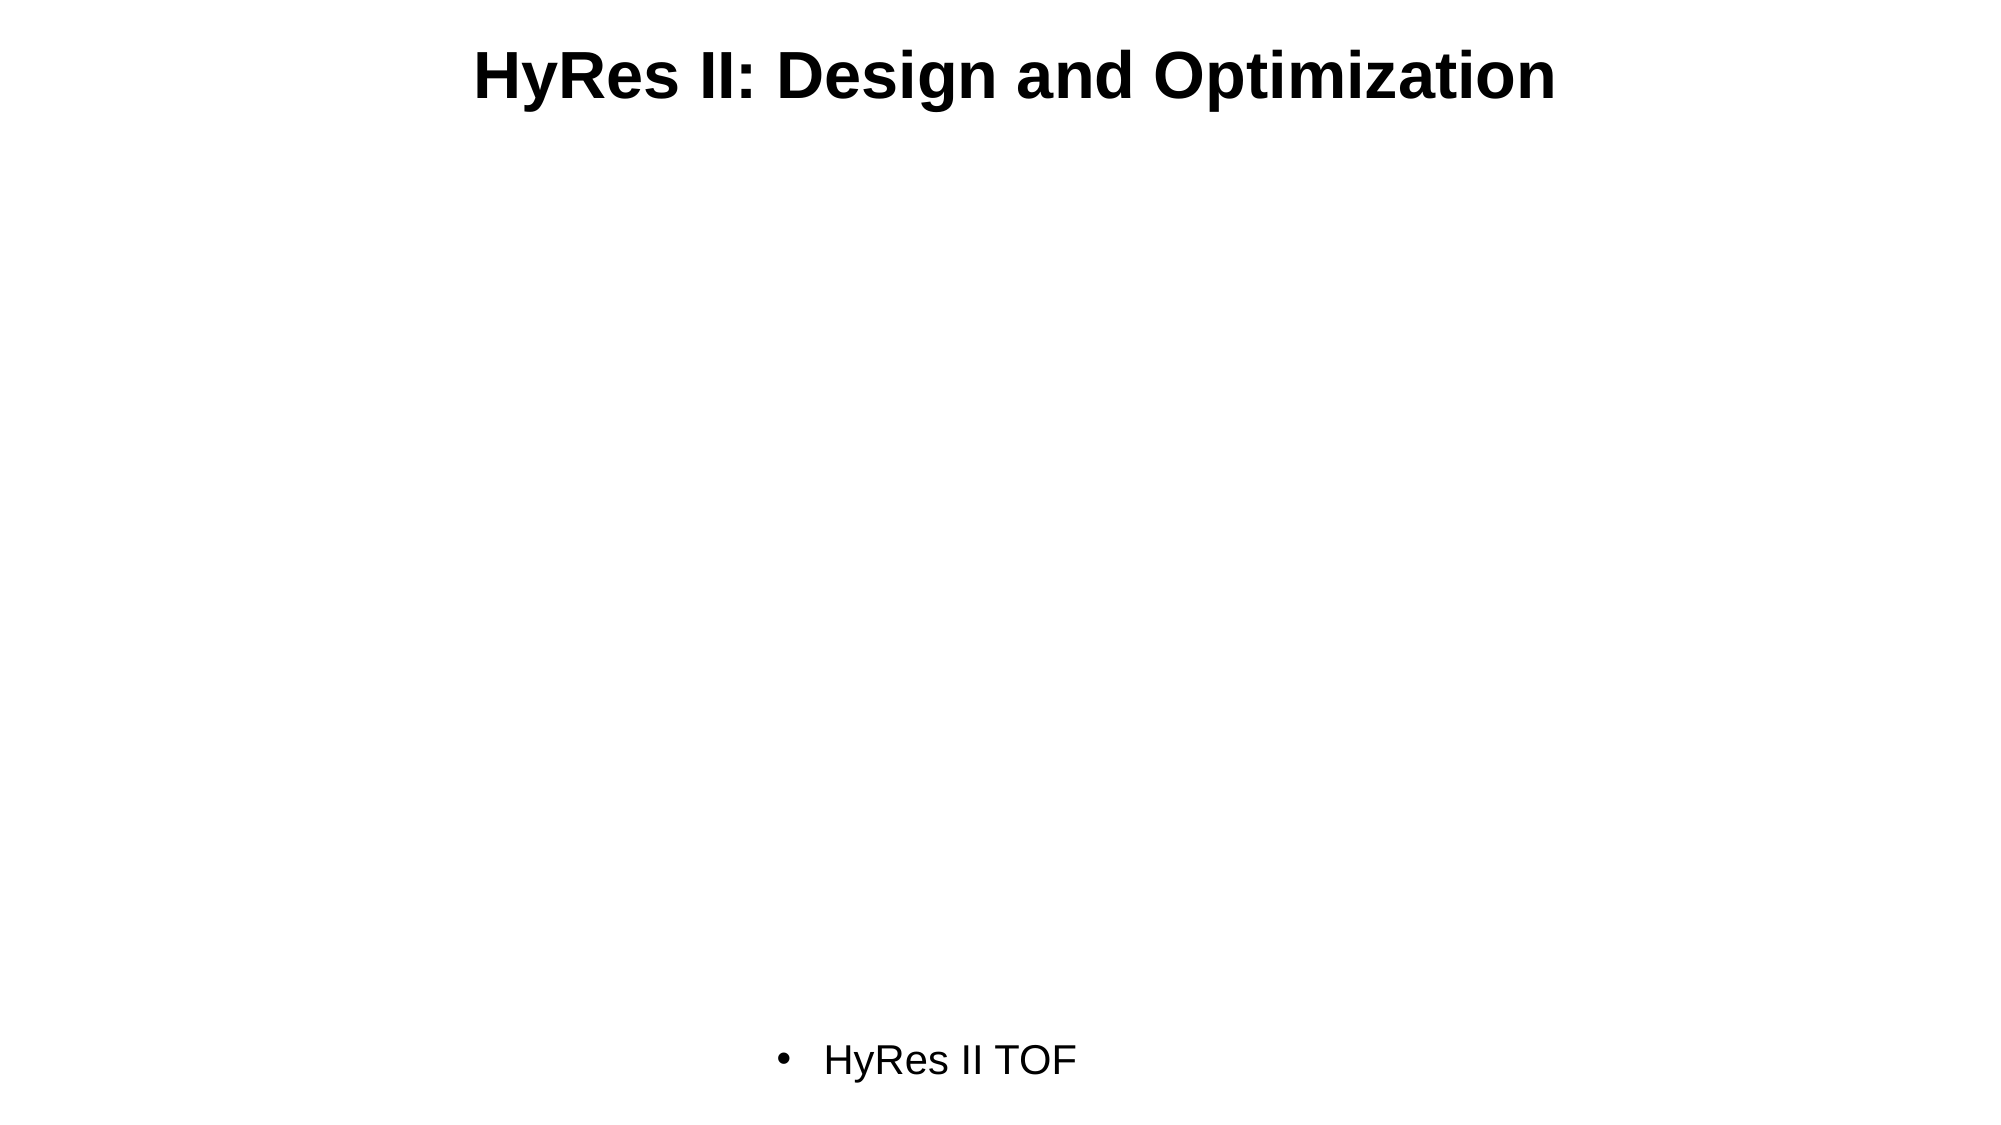

HyRes II: Design and Optimization
HyRes II TOF